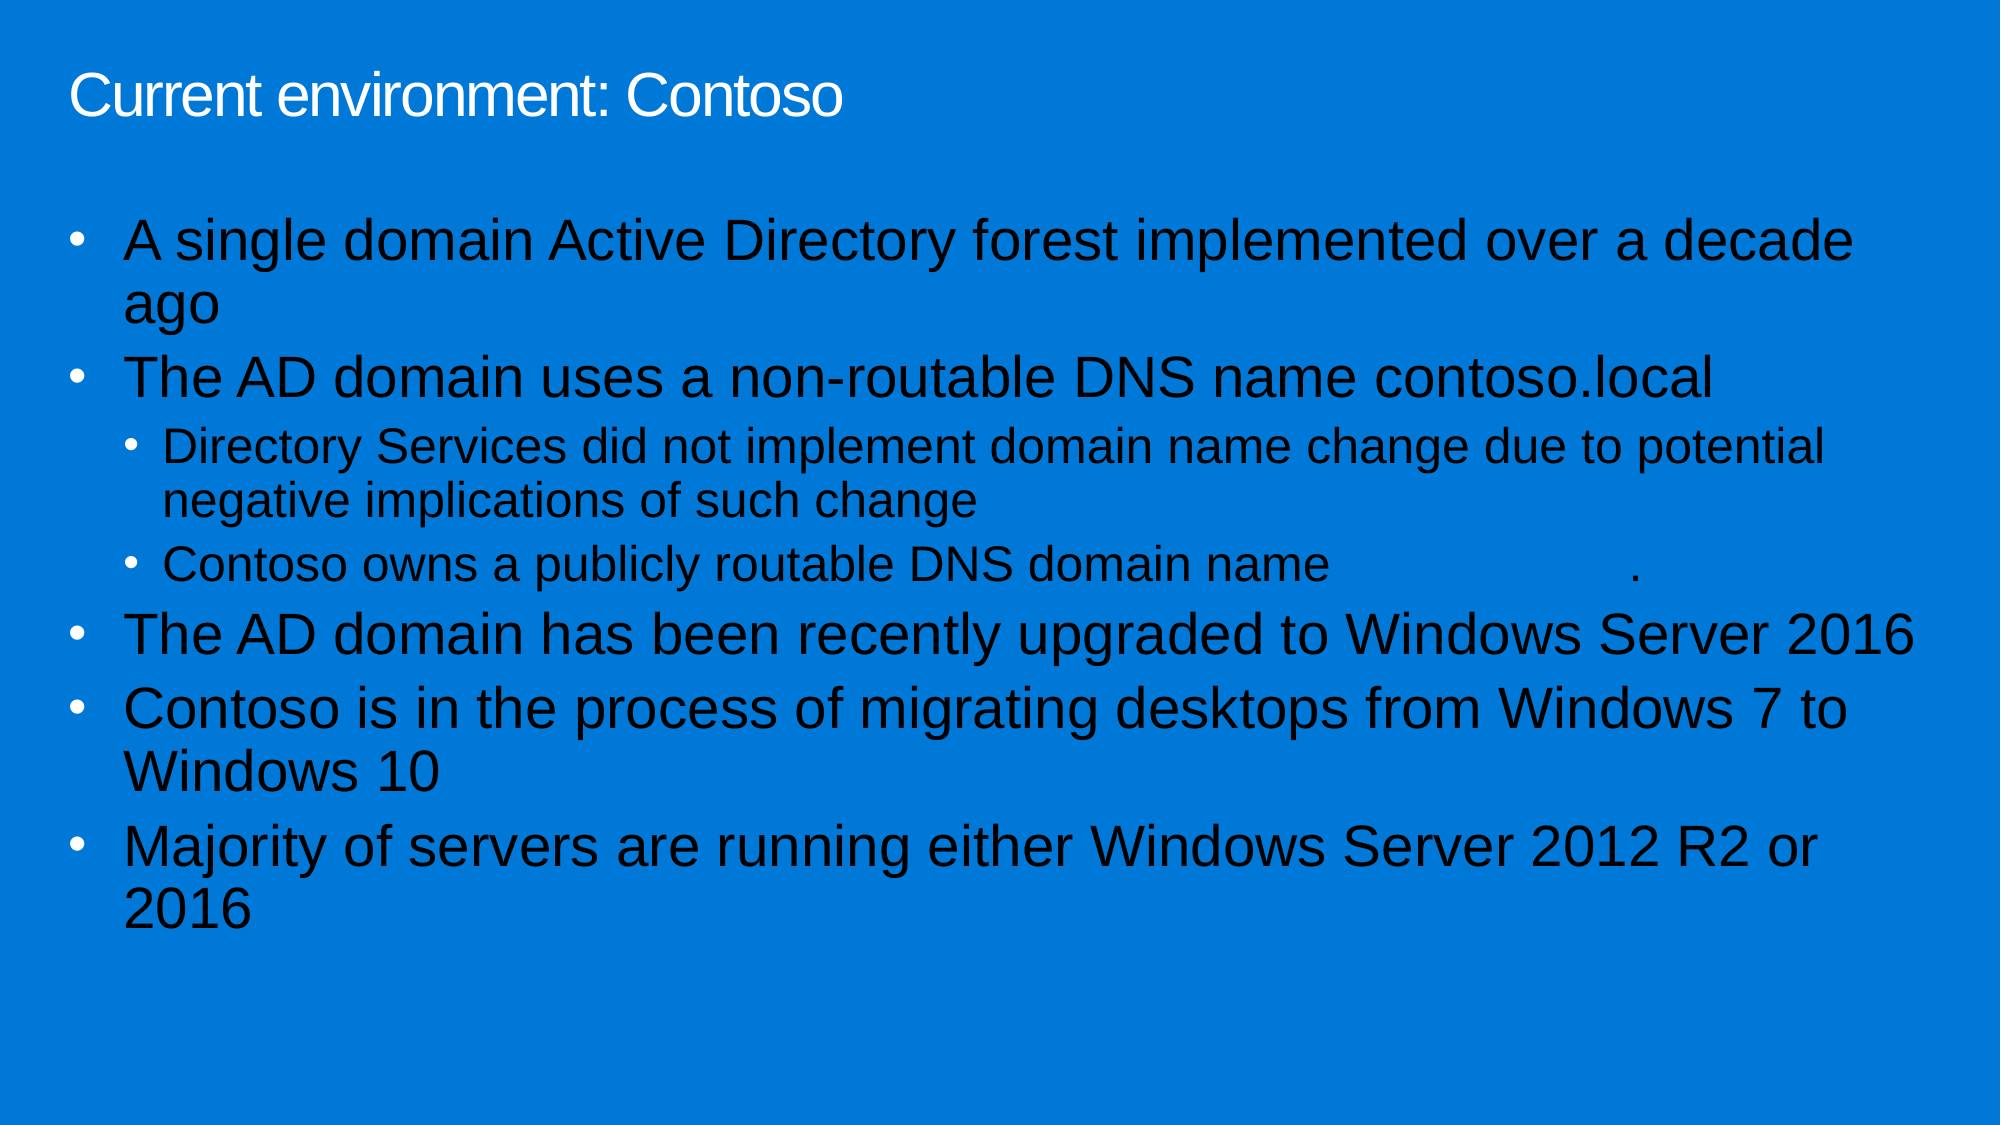

# Current environment: Contoso
A single domain Active Directory forest implemented over a decade ago
The AD domain uses a non-routable DNS name contoso.local
Directory Services did not implement domain name change due to potential negative implications of such change
Contoso owns a publicly routable DNS domain name contoso.com.
The AD domain has been recently upgraded to Windows Server 2016
Contoso is in the process of migrating desktops from Windows 7 to Windows 10
Majority of servers are running either Windows Server 2012 R2 or 2016